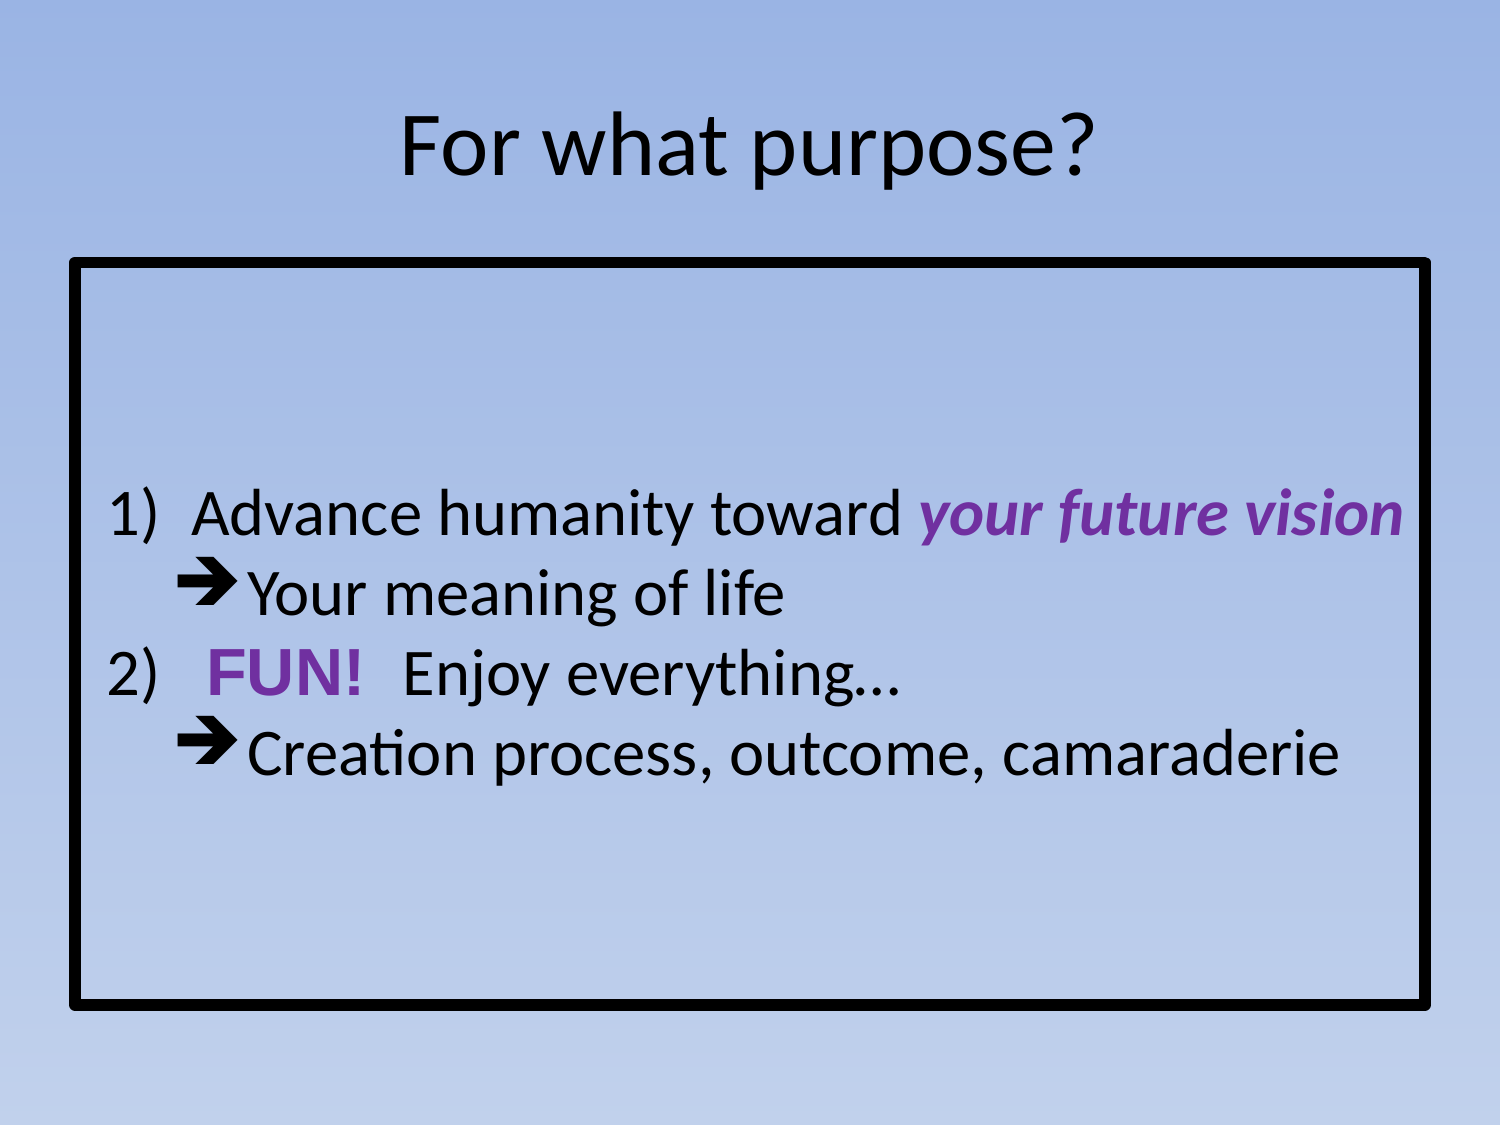

# For what purpose?

Advance humanity toward your future vision
Your meaning of life
 Fun!  Enjoy everything…
Creation process, outcome, camaraderie